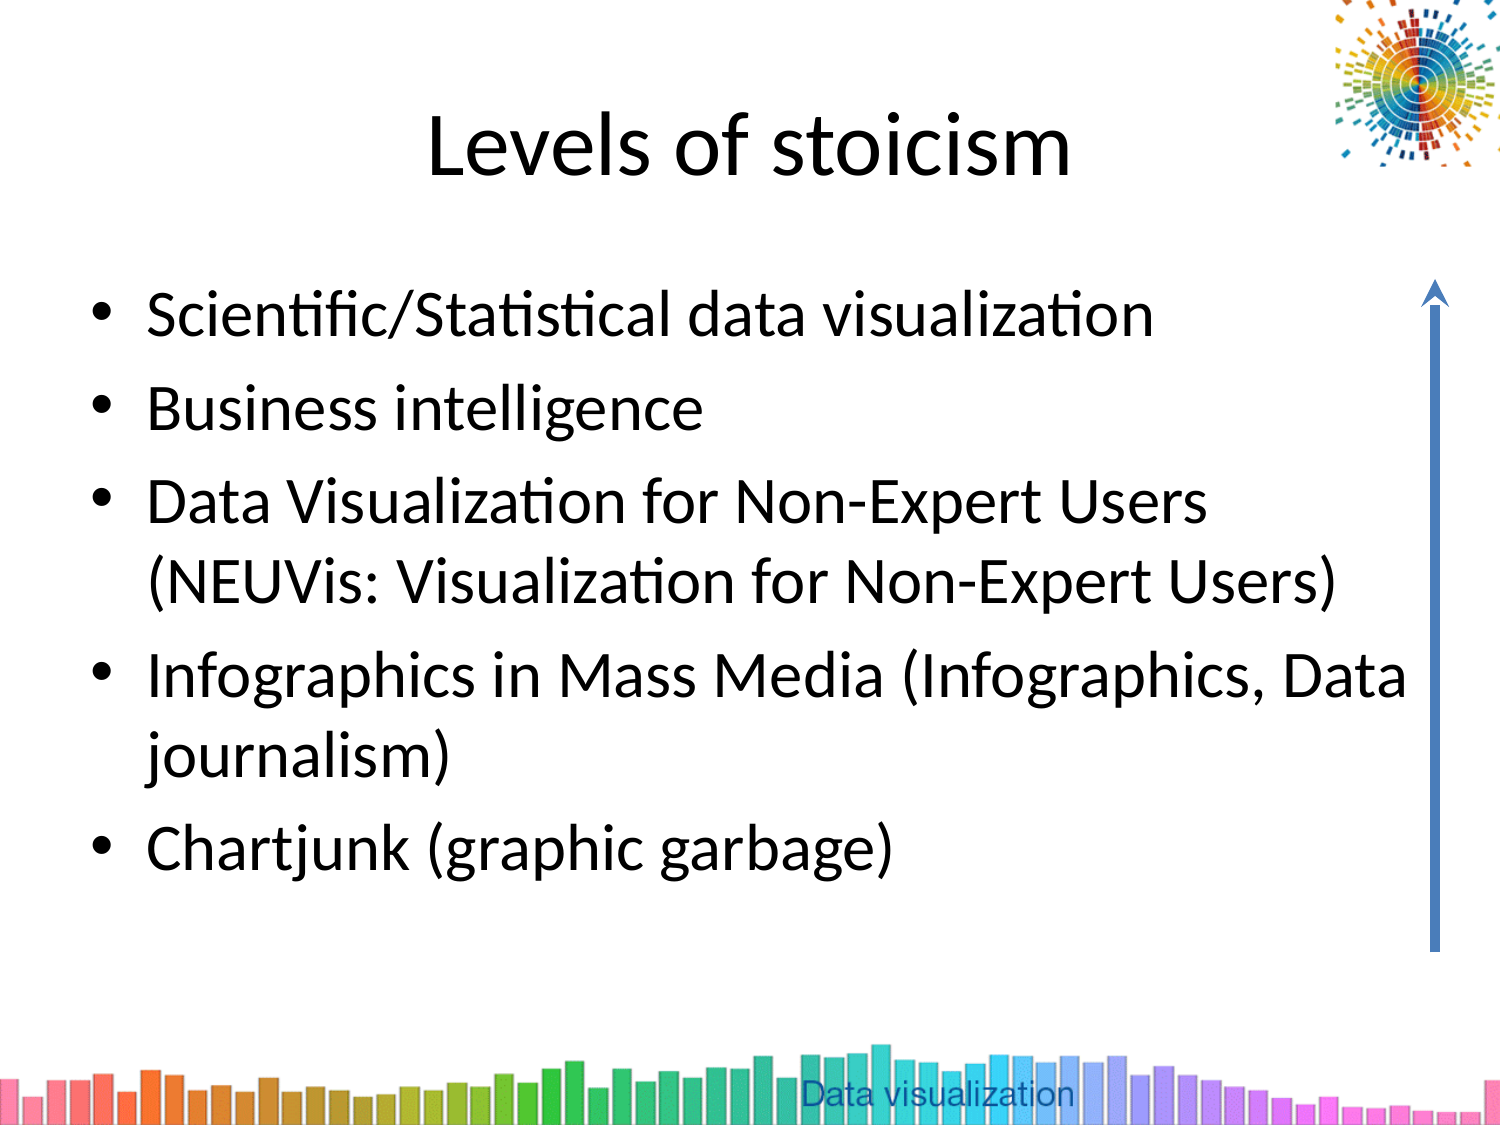

# Levels of stoicism
Scientific/Statistical data visualization
Business intelligence
Data Visualization for Non-Expert Users (NEUVis: Visualization for Non-Expert Users)
Infographics in Mass Media (Infographics, Data journalism)
Chartjunk (graphic garbage)